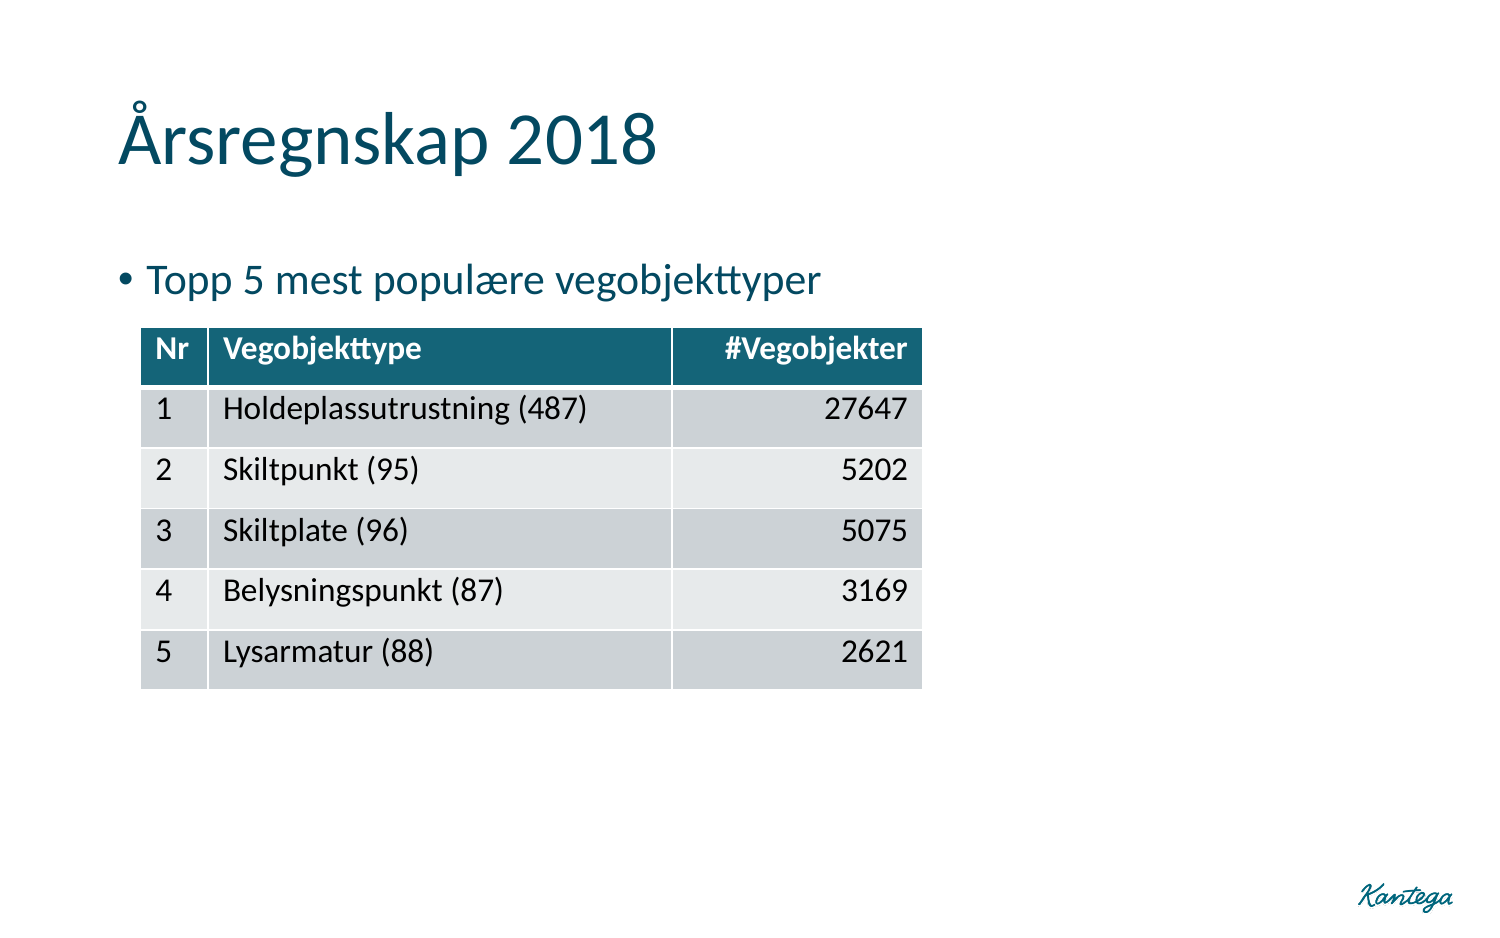

# Årsregnskap 2018
Topp 5 mest populære vegobjekttyper

| Nr | Vegobjekttype | #Vegobjekter |
| --- | --- | --- |
| 1 | Holdeplassutrustning (487) | 27647 |
| 2 | Skiltpunkt (95) | 5202 |
| 3 | Skiltplate (96) | 5075 |
| 4 | Belysningspunkt (87) | 3169 |
| 5 | Lysarmatur (88) | 2621 |